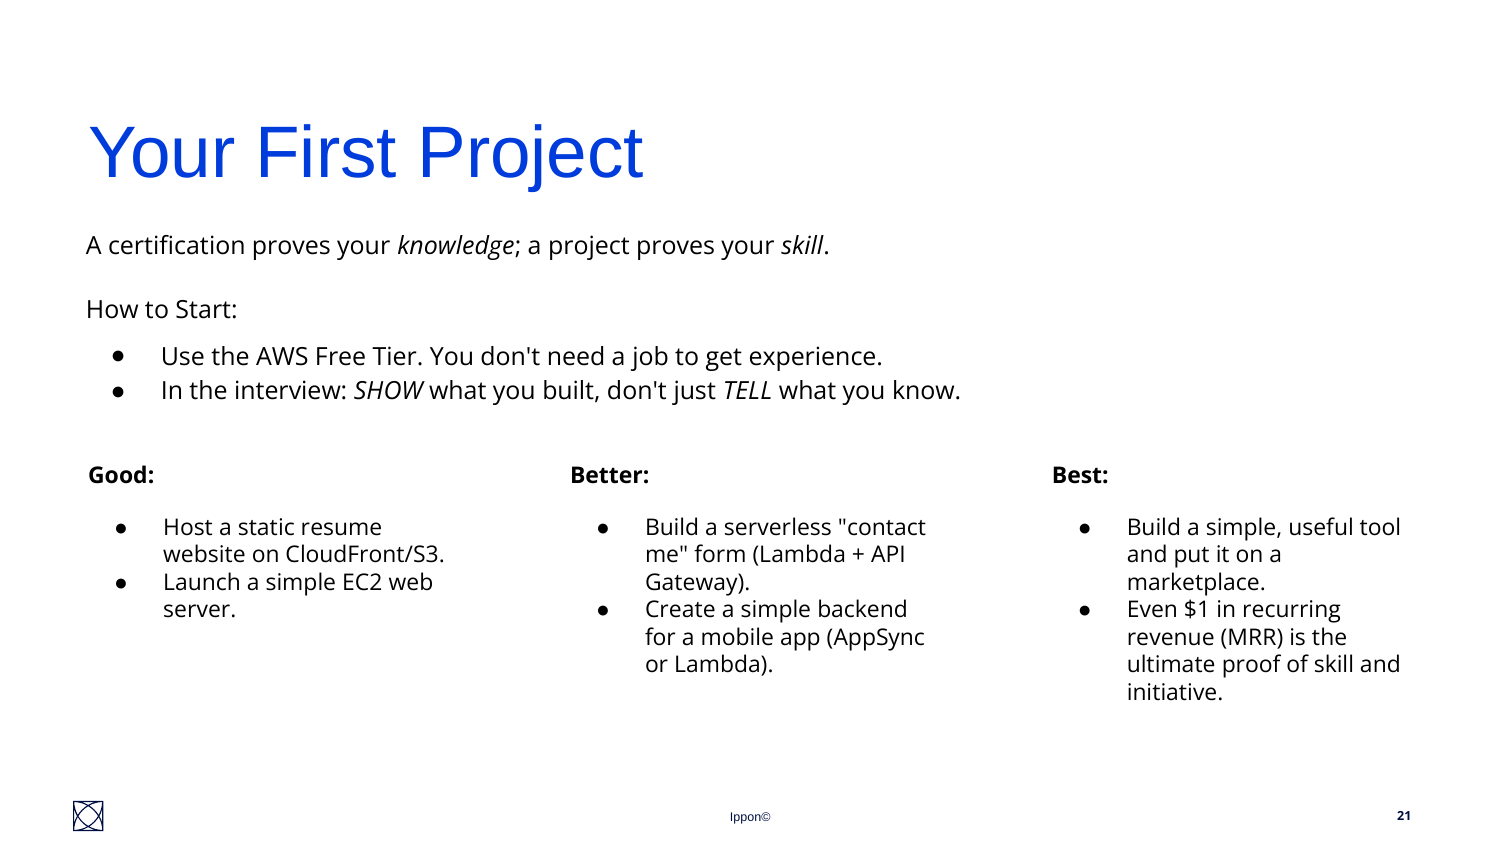

# Your First Project
A certification proves your knowledge; a project proves your skill.
How to Start:
Use the AWS Free Tier. You don't need a job to get experience.
In the interview: SHOW what you built, don't just TELL what you know.

Good:
Host a static resume website on CloudFront/S3.
Launch a simple EC2 web server.
Better:
Build a serverless "contact me" form (Lambda + API Gateway).
Create a simple backend for a mobile app (AppSync or Lambda).
Best:
Build a simple, useful tool and put it on a marketplace.
Even $1 in recurring revenue (MRR) is the ultimate proof of skill and initiative.

21